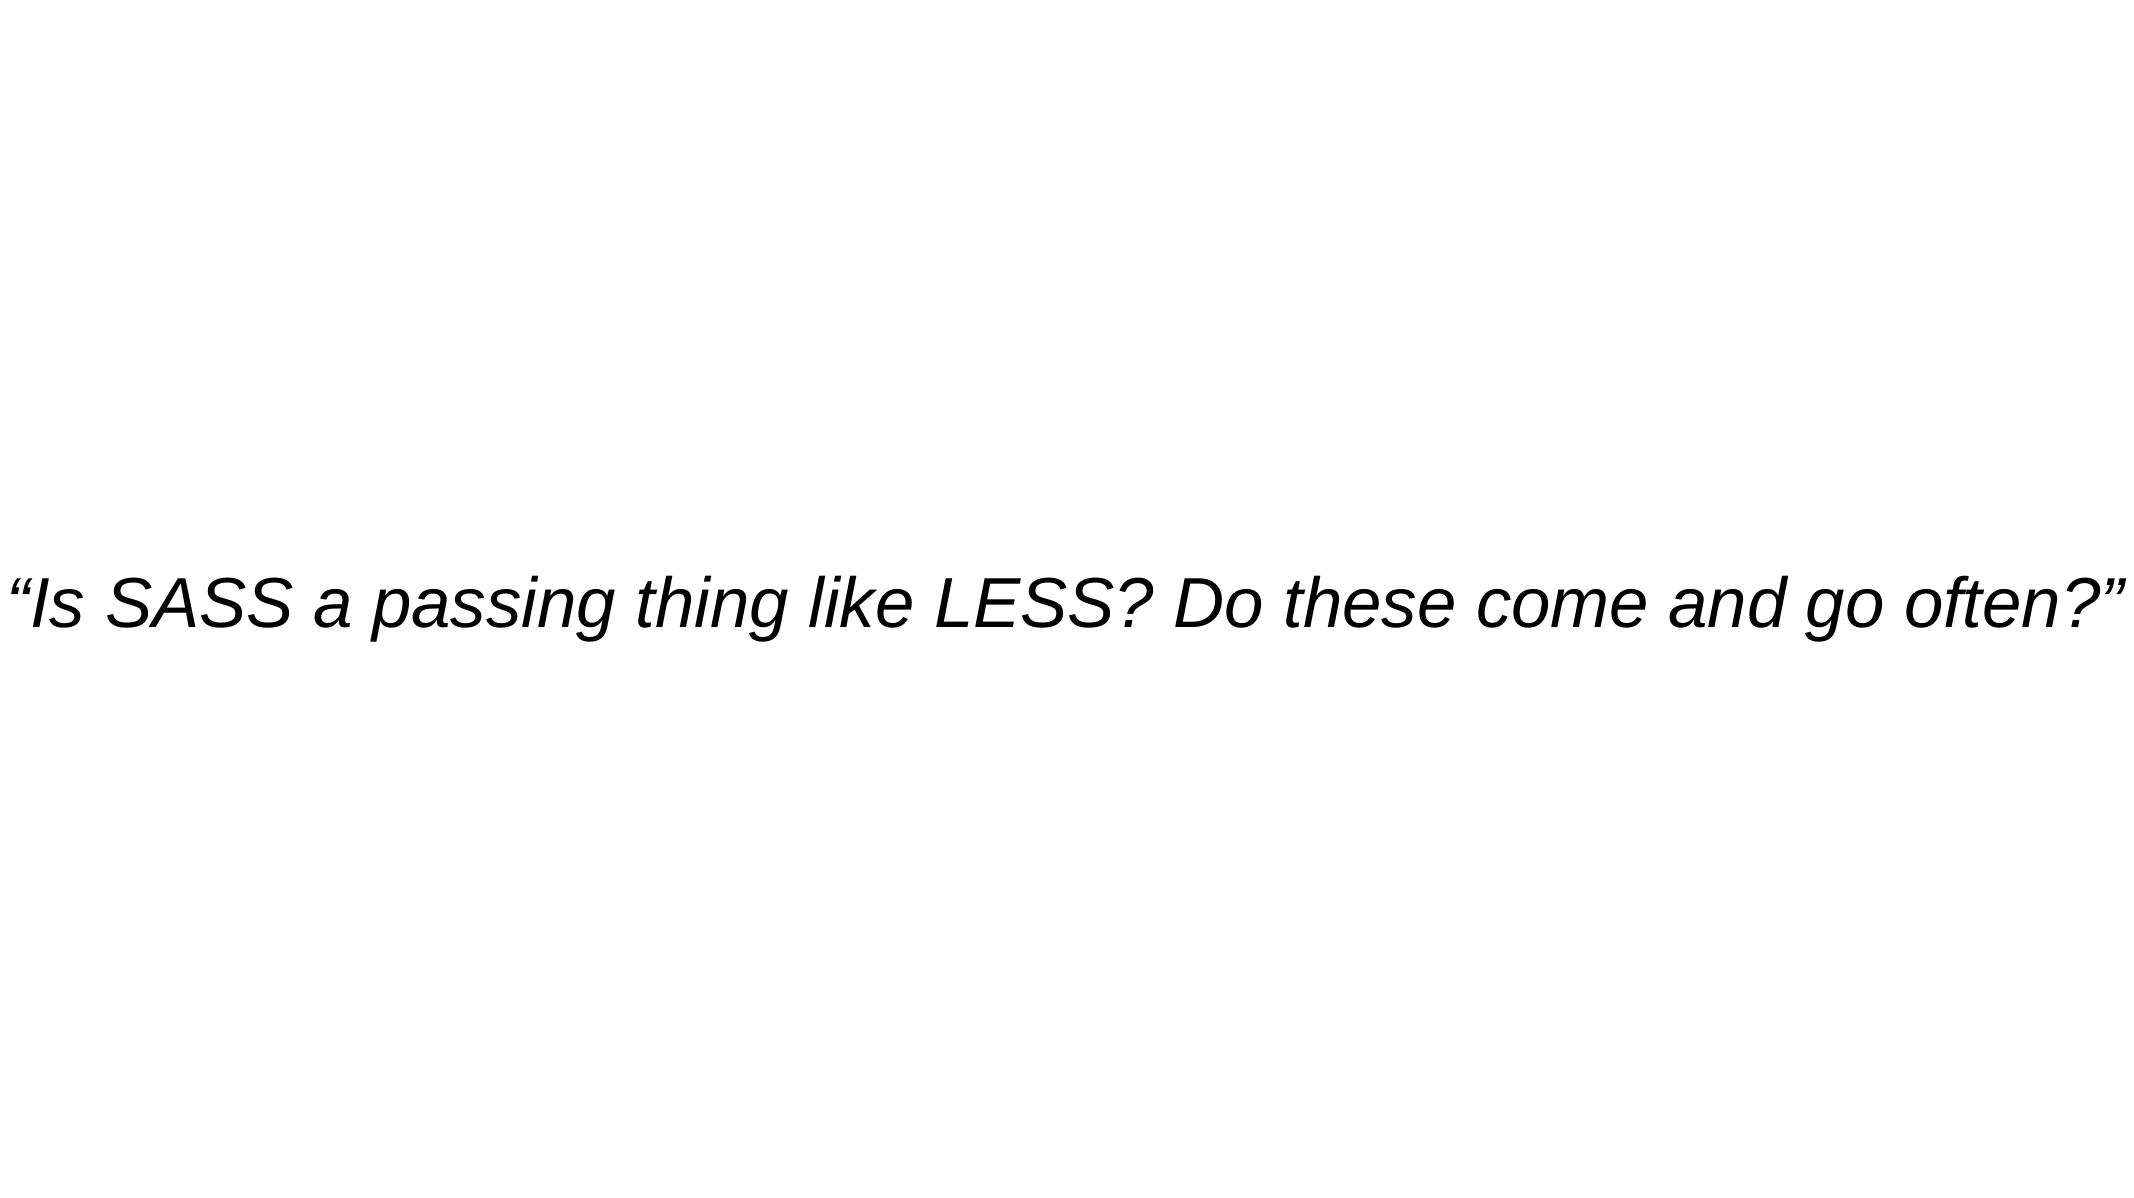

“Is SASS a passing thing like LESS? Do these come and go often?”